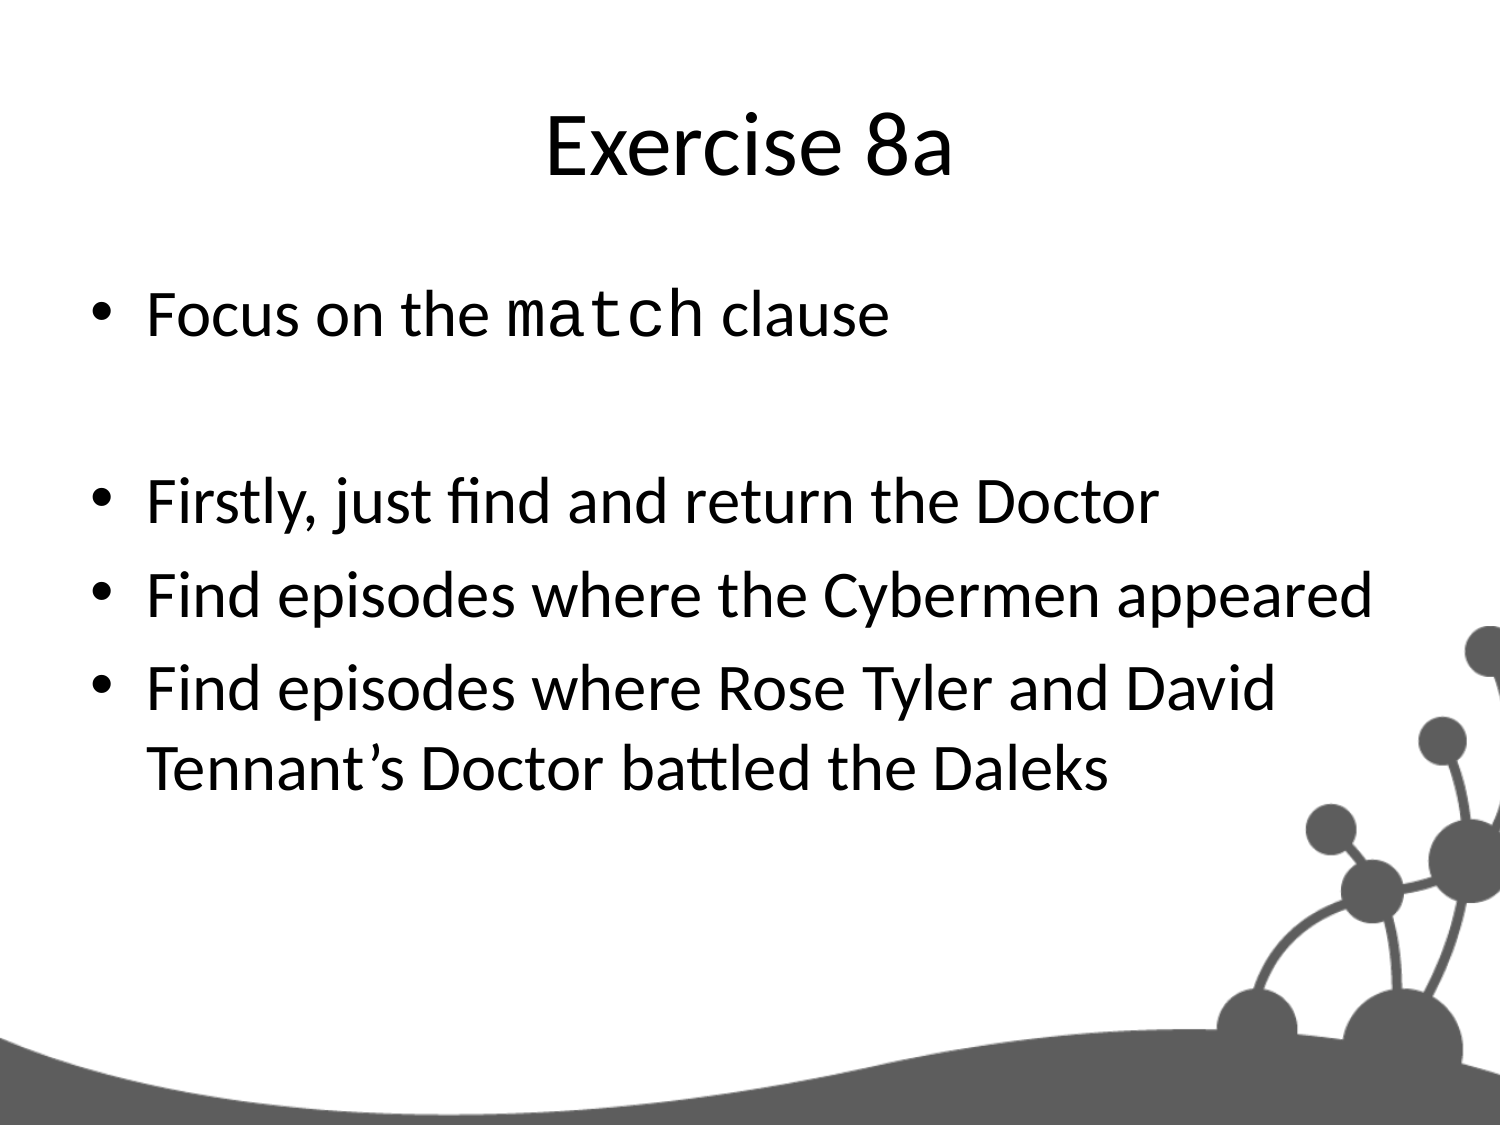

# Exercise 8a
Focus on the match clause

Firstly, just find and return the Doctor
Find episodes where the Cybermen appeared
Find episodes where Rose Tyler and David Tennant’s Doctor battled the Daleks